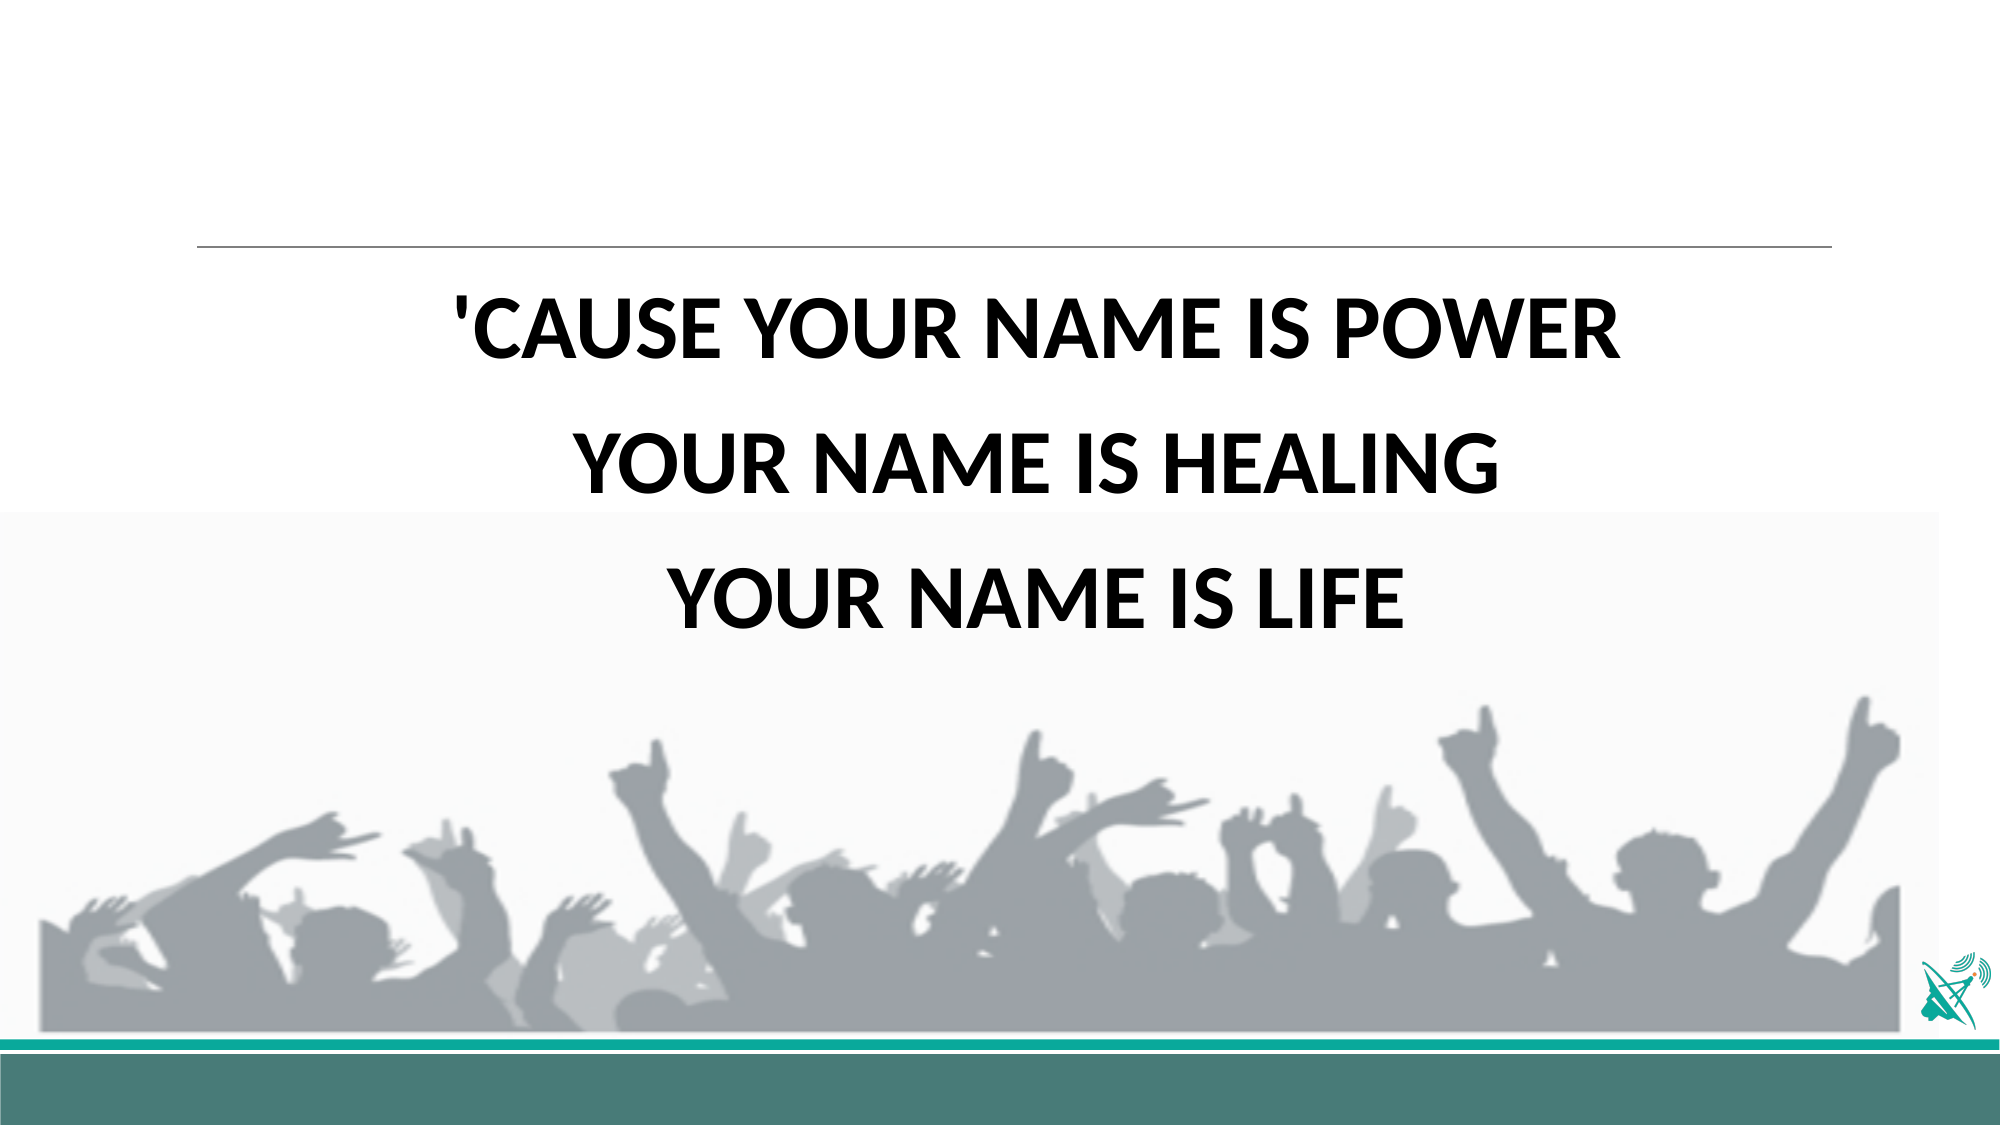

'CAUSE YOUR NAME IS POWER
YOUR NAME IS HEALING
YOUR NAME IS LIFE